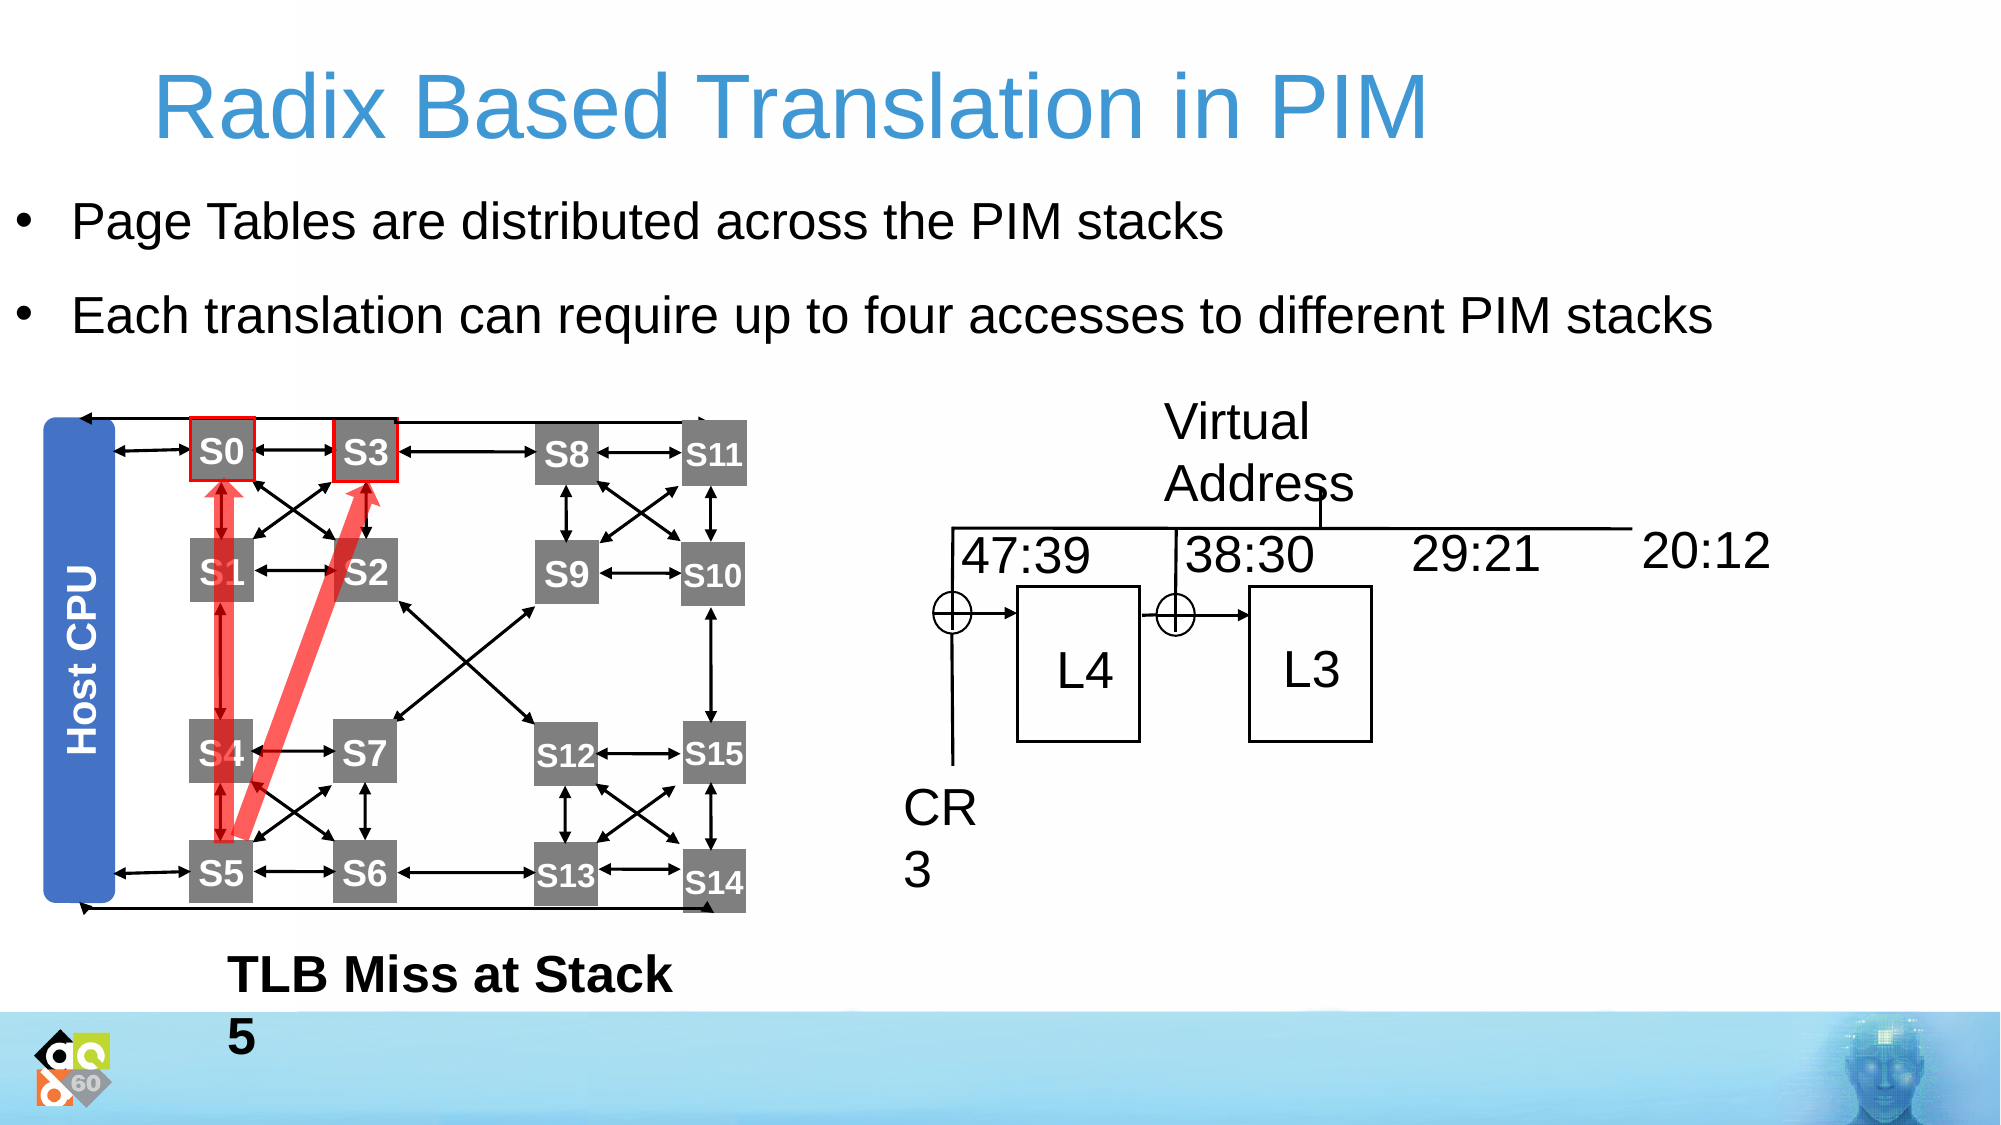

# Radix Based Translation in PIM
Page Tables are distributed across the PIM stacks
Each translation can require up to four accesses to different PIM stacks
Virtual Address

S0
S3
S8
S11

20:12
29:21
38:30
47:39
S1
S2
S9
S10

Host CPU
L3
L4

S4
S7
S15
S12

CR3

S5
S6
S13
S14

TLB Miss at Stack 5